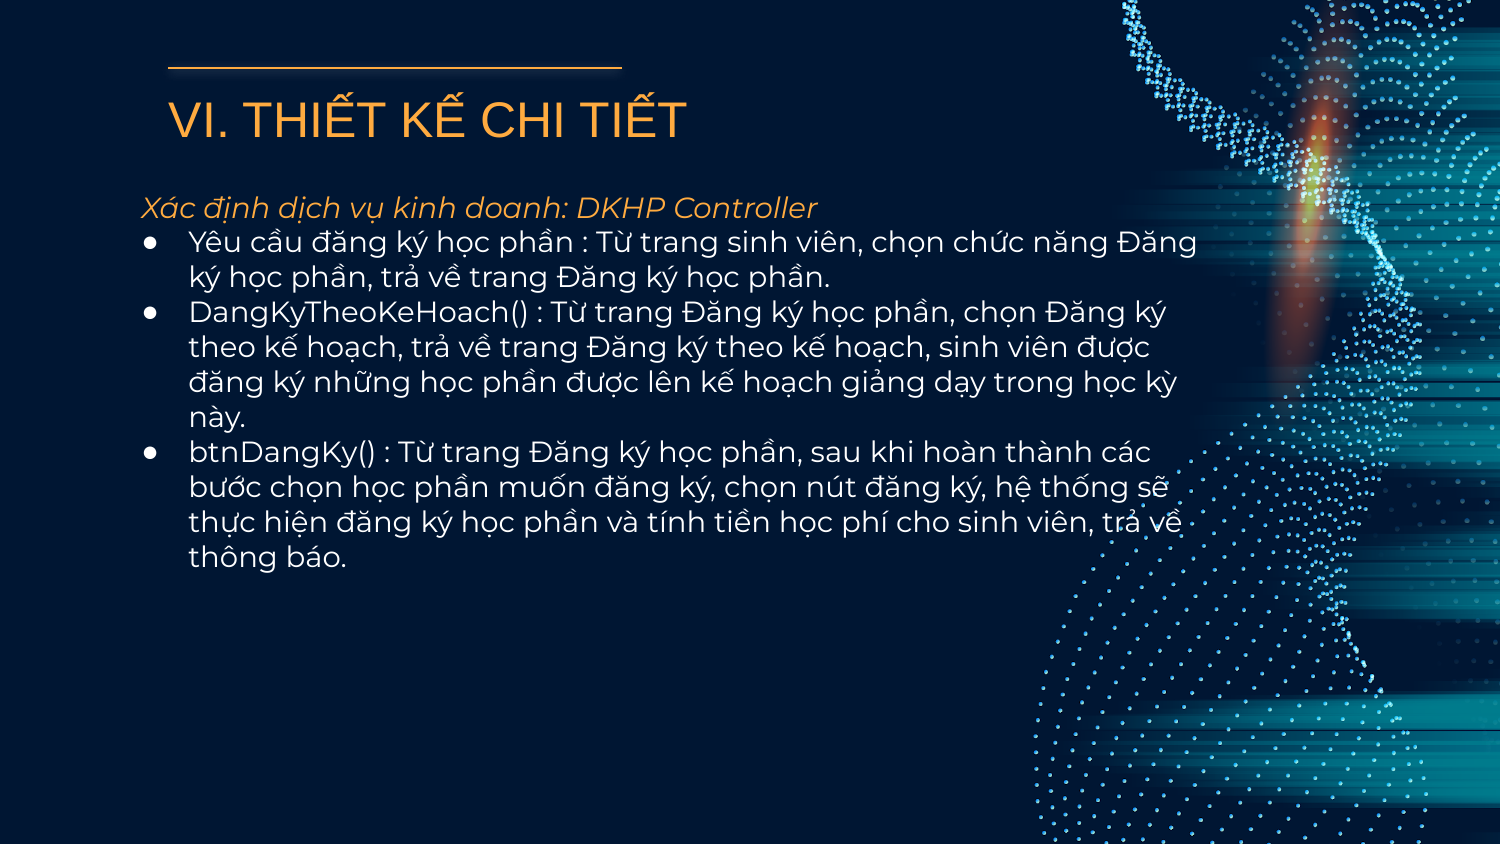

# VI. THIẾT KẾ CHI TIẾT
Xác định dịch vụ kinh doanh: DKHP Controller
Yêu cầu đăng ký học phần : Từ trang sinh viên, chọn chức năng Đăng ký học phần, trả về trang Đăng ký học phần.
DangKyTheoKeHoach() : Từ trang Đăng ký học phần, chọn Đăng ký theo kế hoạch, trả về trang Đăng ký theo kế hoạch, sinh viên được đăng ký những học phần được lên kế hoạch giảng dạy trong học kỳ này.
btnDangKy() : Từ trang Đăng ký học phần, sau khi hoàn thành các bước chọn học phần muốn đăng ký, chọn nút đăng ký, hệ thống sẽ thực hiện đăng ký học phần và tính tiền học phí cho sinh viên, trả về thông báo.